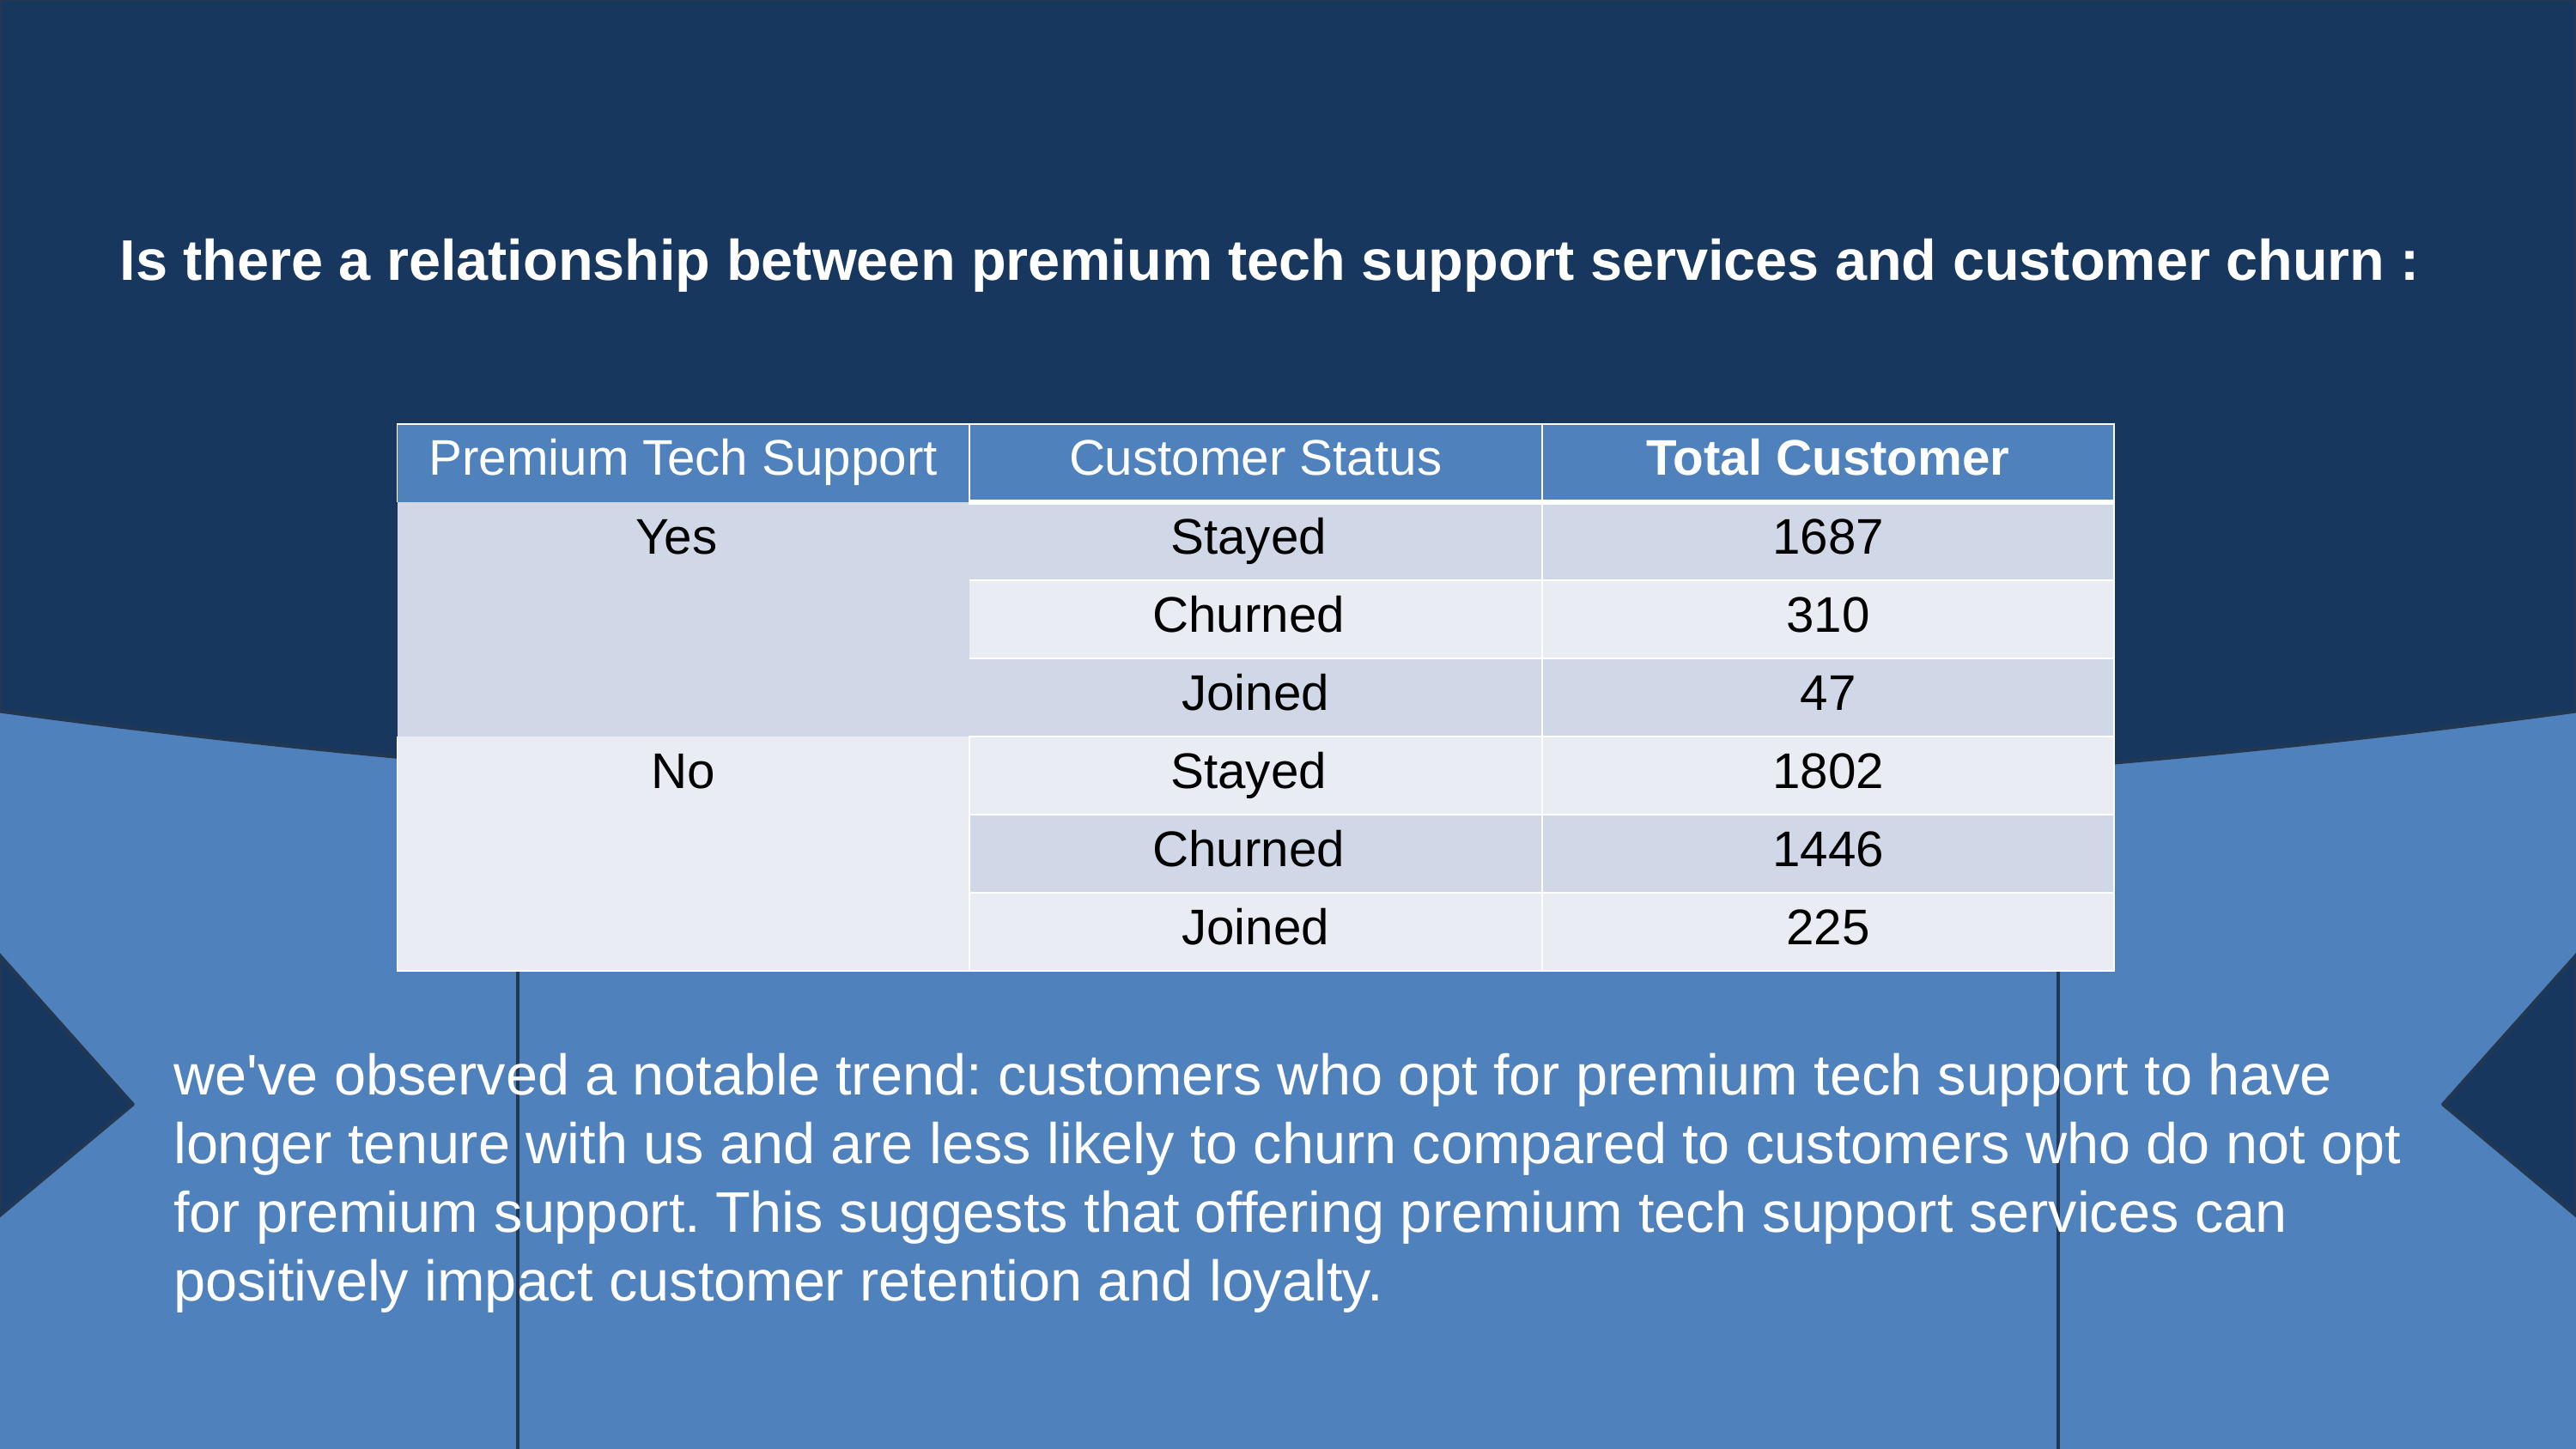

Is there a relationship between premium tech support services and customer churn :
| Premium Tech Support | Customer Status | Total Customer |
| --- | --- | --- |
| Yes | Stayed | 1687 |
|  | Churned | 310 |
|  | Joined | 47 |
| No | Stayed | 1802 |
|  | Churned | 1446 |
|  | Joined | 225 |

we've observed a notable trend: customers who opt for premium tech support to have longer tenure with us and are less likely to churn compared to customers who do not opt for premium support. This suggests that offering premium tech support services can positively impact customer retention and loyalty.